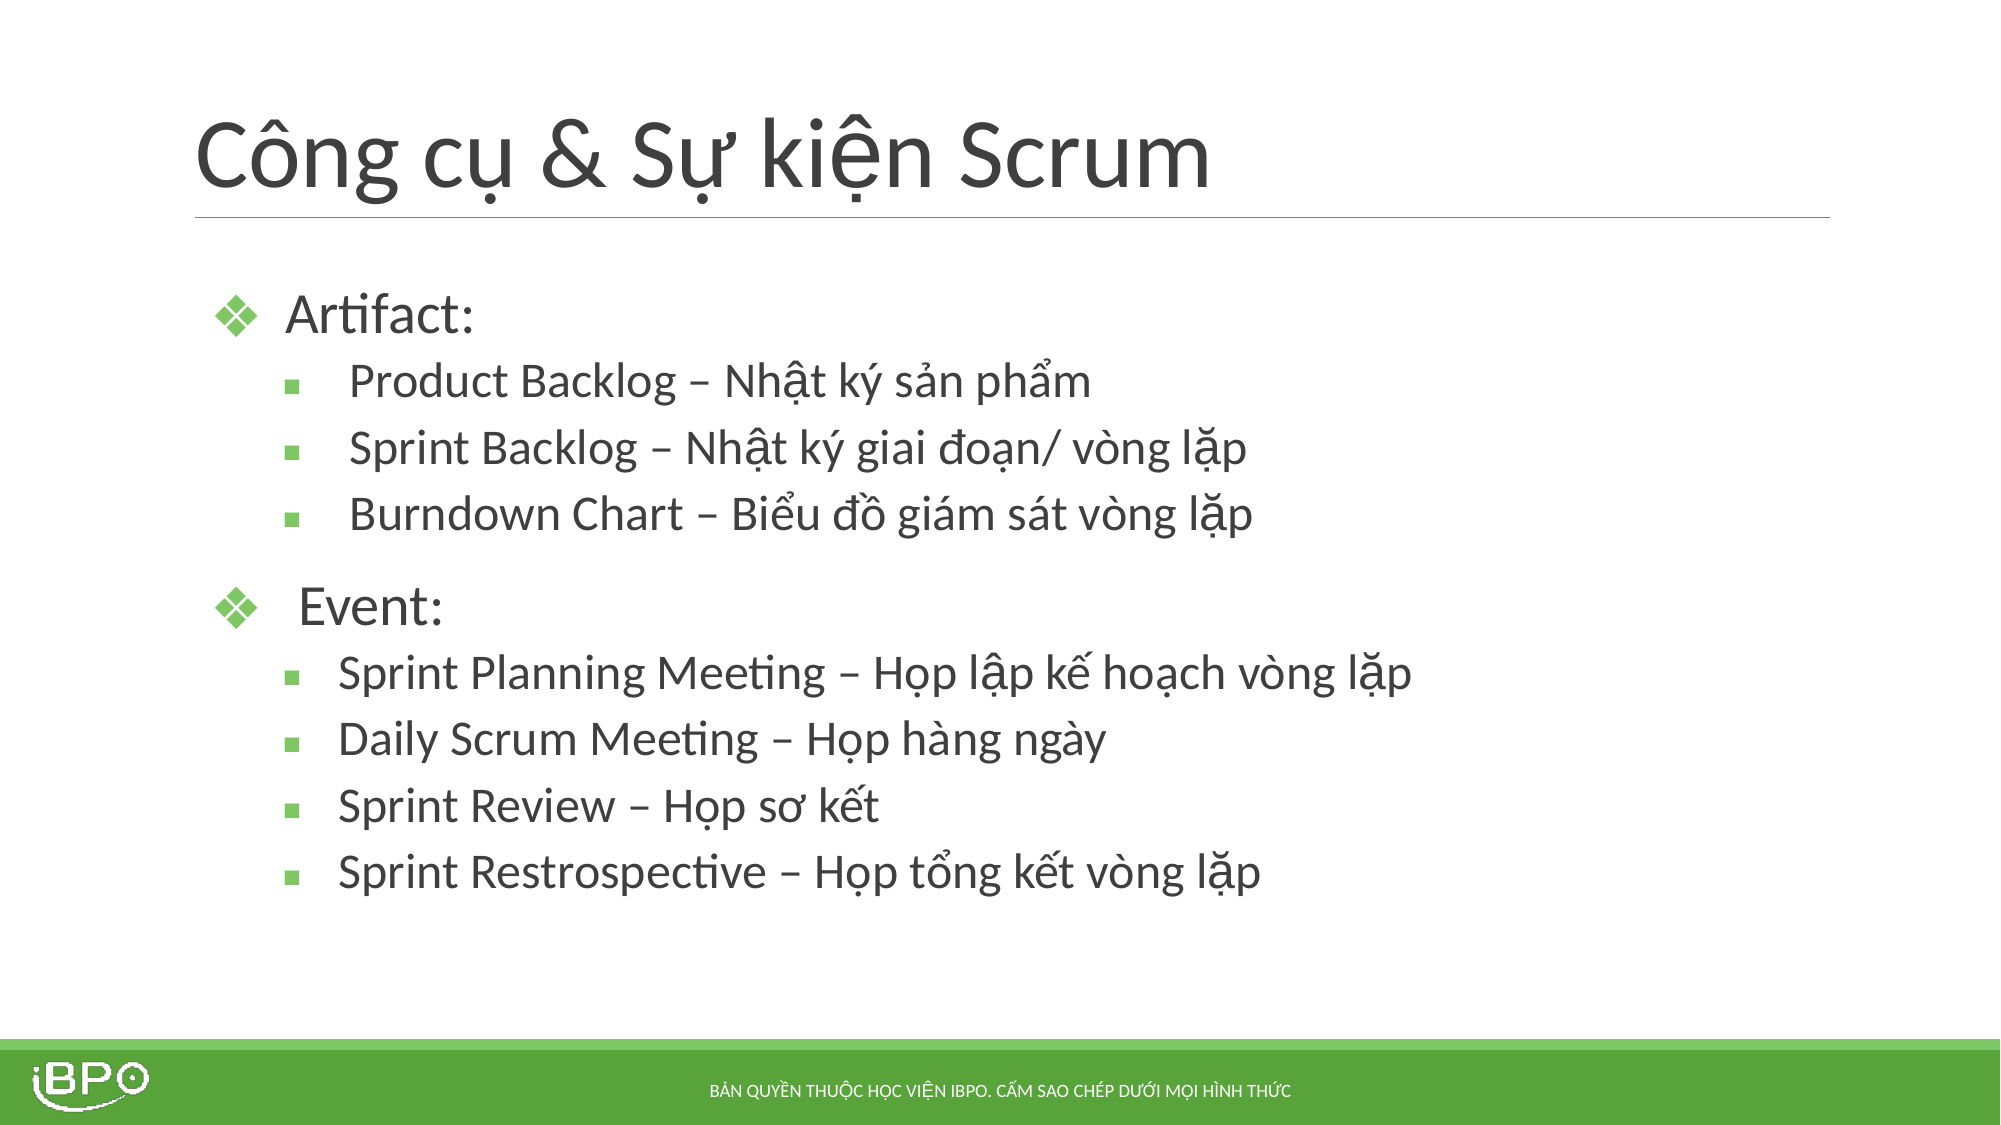

# Công cụ & Sự kiện Scrum
Artifact:
 Product Backlog – Nhật ký sản phẩm
 Sprint Backlog – Nhật ký giai đoạn/ vòng lặp
 Burndown Chart – Biểu đồ giám sát vòng lặp
 Event:
Sprint Planning Meeting – Họp lập kế hoạch vòng lặp
Daily Scrum Meeting – Họp hàng ngày
Sprint Review – Họp sơ kết
Sprint Restrospective – Họp tổng kết vòng lặp

BẢN QUYỀN THUỘC HỌC VIỆN IBPO. CẤM SAO CHÉP DƯỚI MỌI HÌNH THỨC